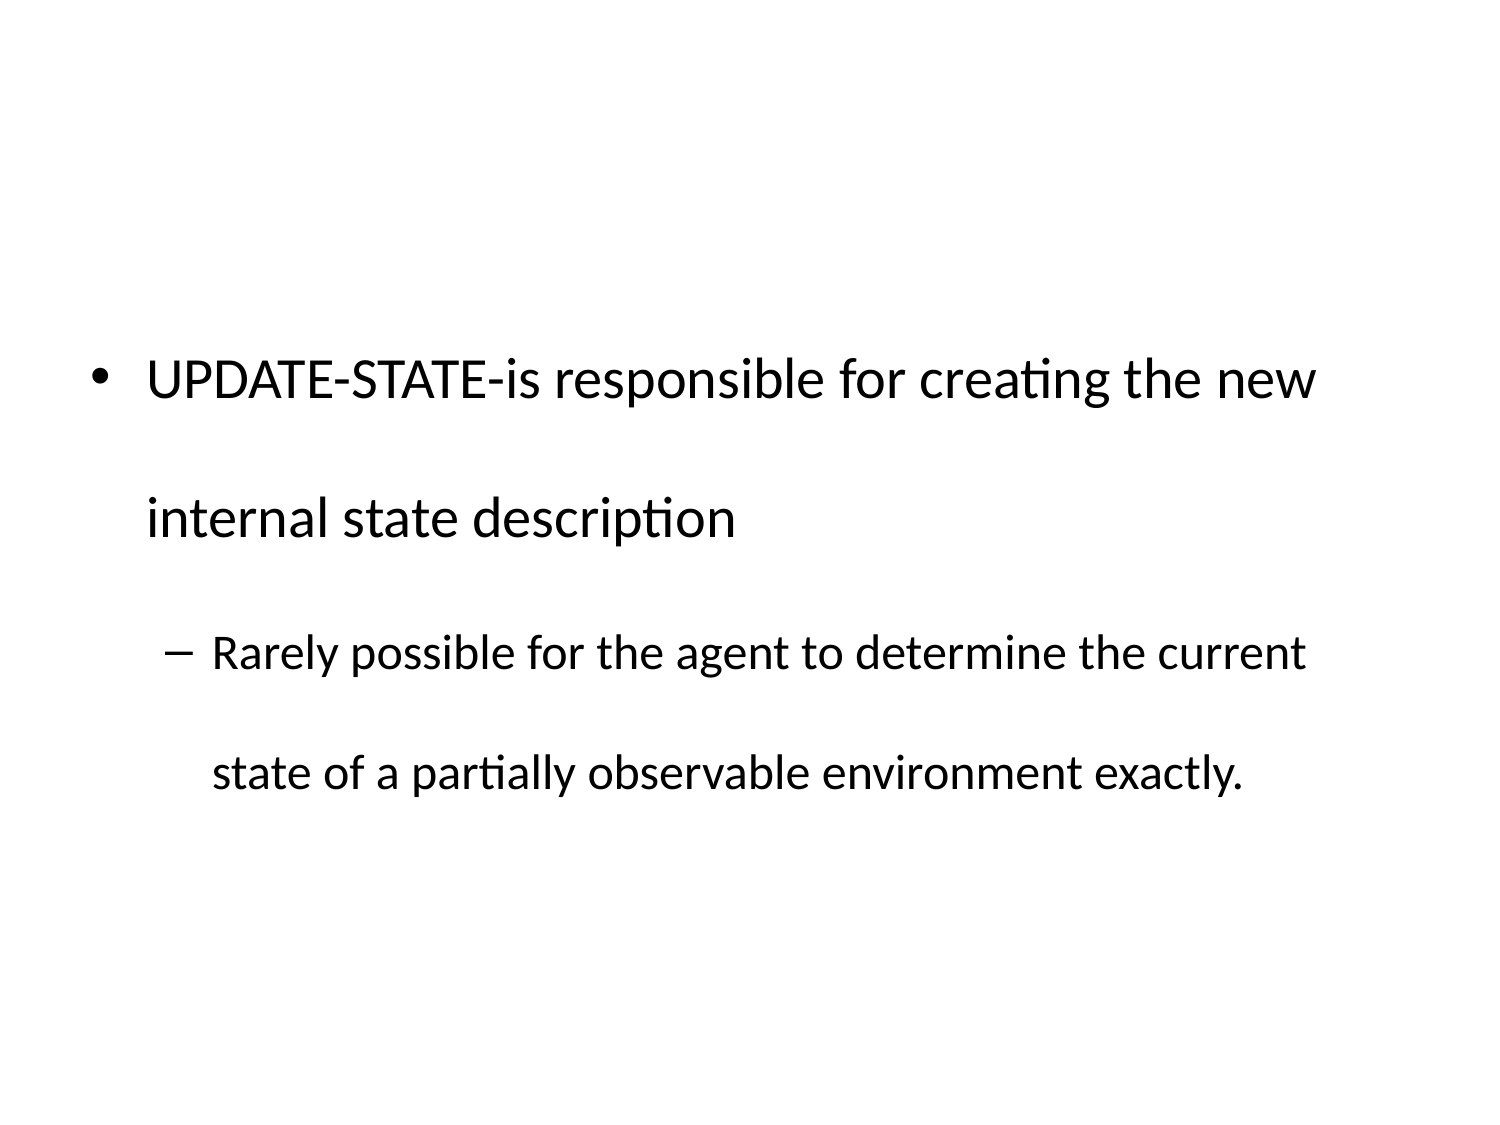

#
UPDATE-STATE-is responsible for creating the new internal state description
Rarely possible for the agent to determine the current state of a partially observable environment exactly.